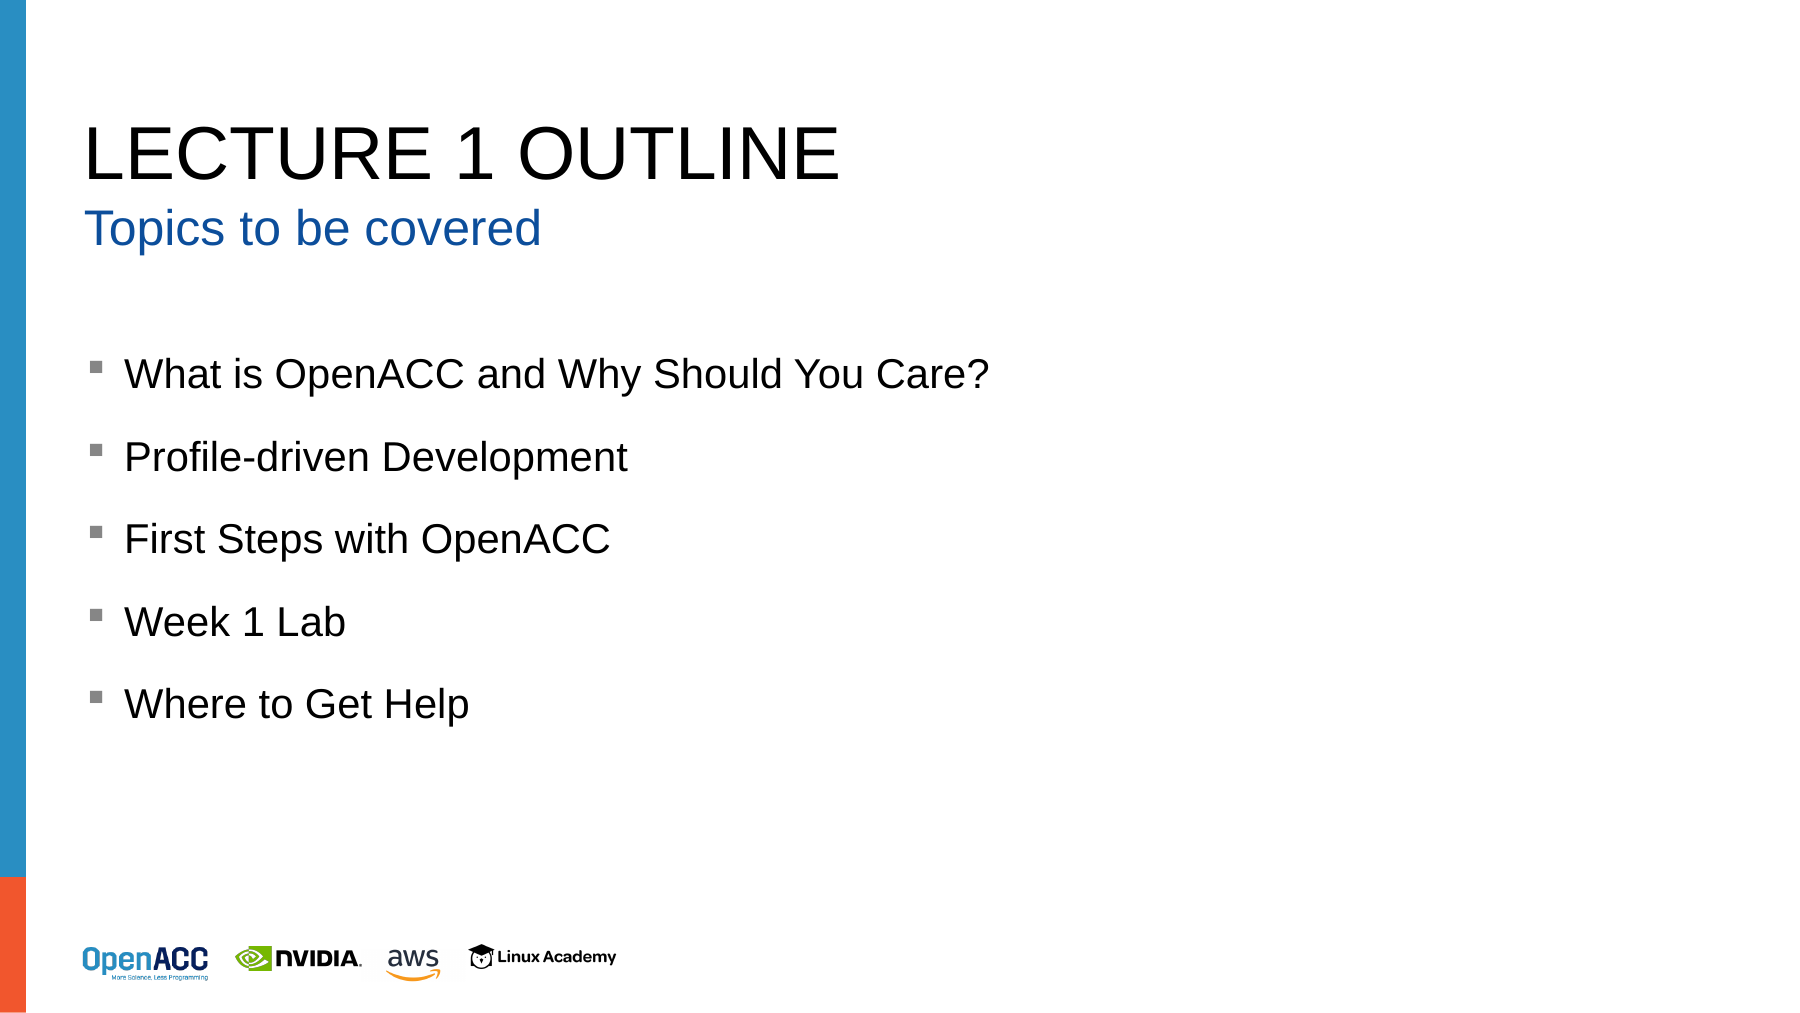

# Lecture 1 Outline
Topics to be covered
What is OpenACC and Why Should You Care?
Profile-driven Development
First Steps with OpenACC
Week 1 Lab
Where to Get Help